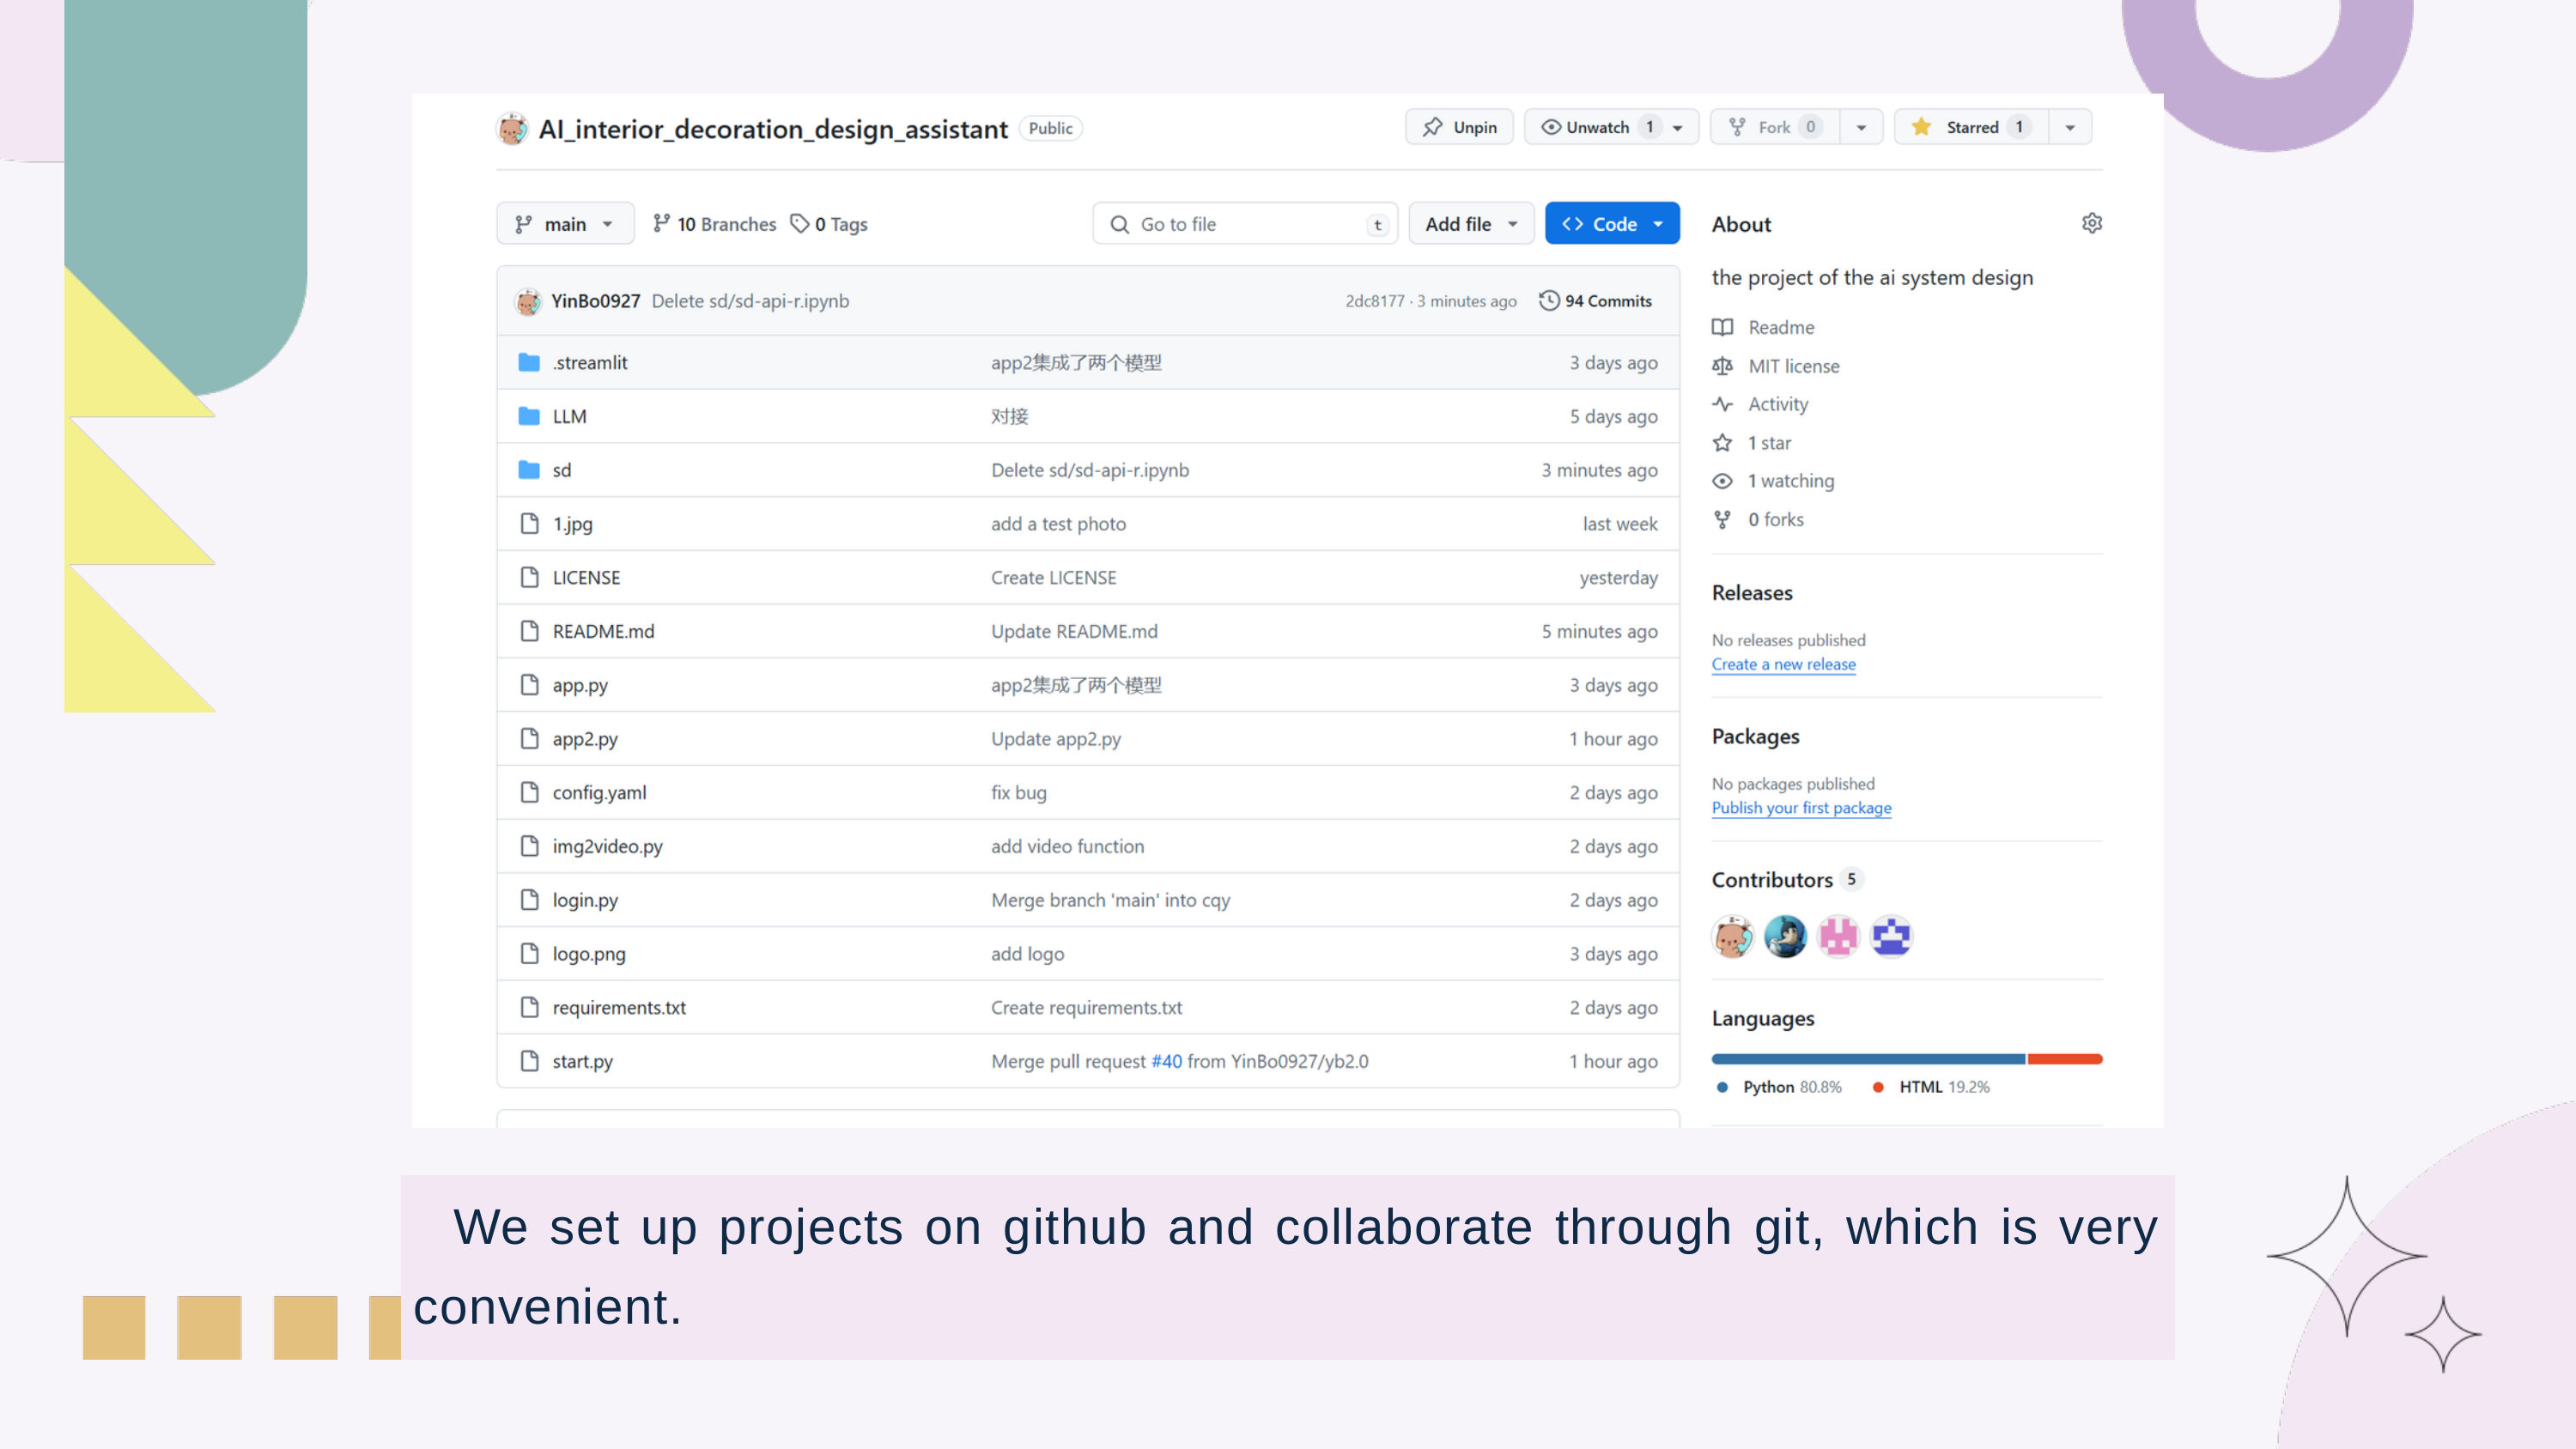

We set up projects on github and collaborate through git, which is very convenient.